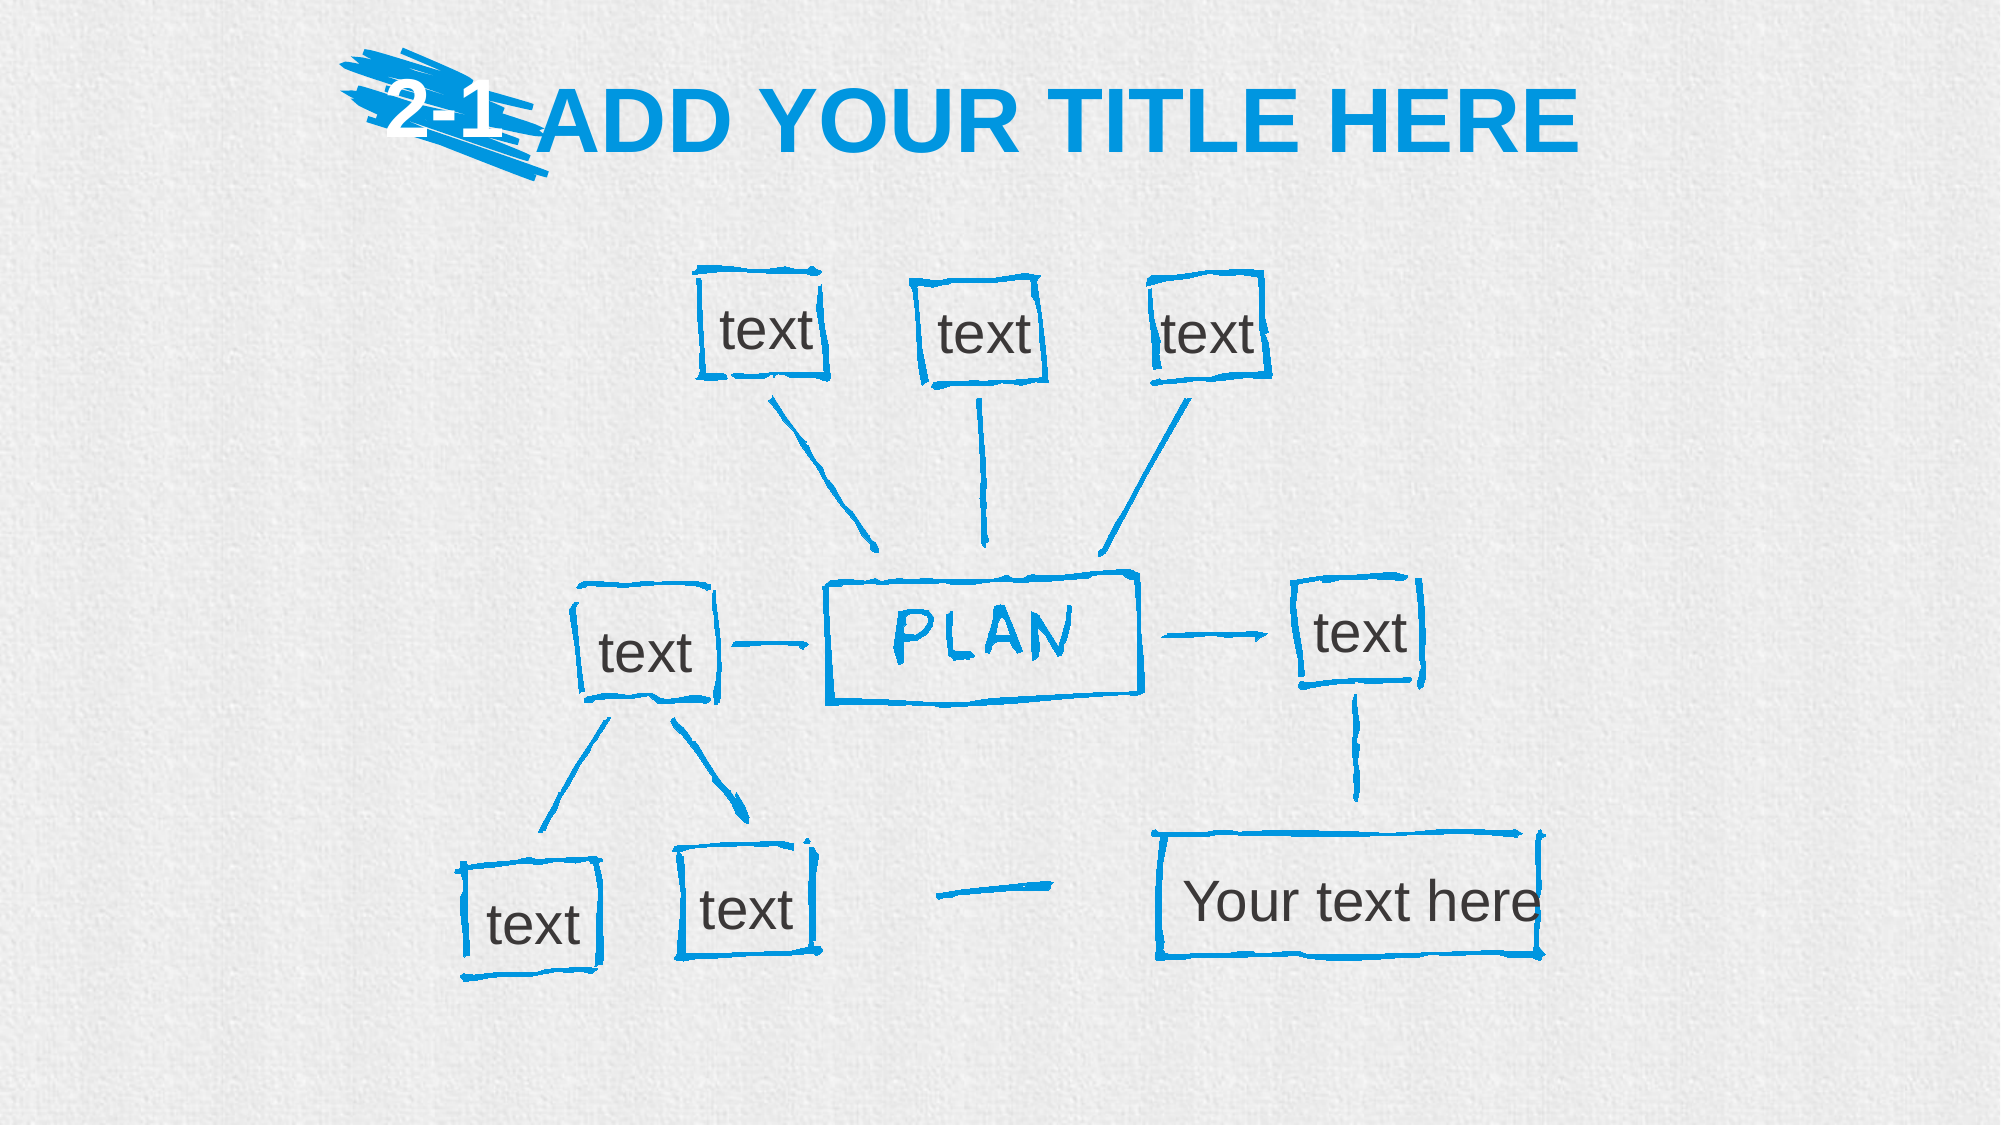

2-1
ADD YOUR TITLE HERE

text
text
text
text
text
Your text here
text
text